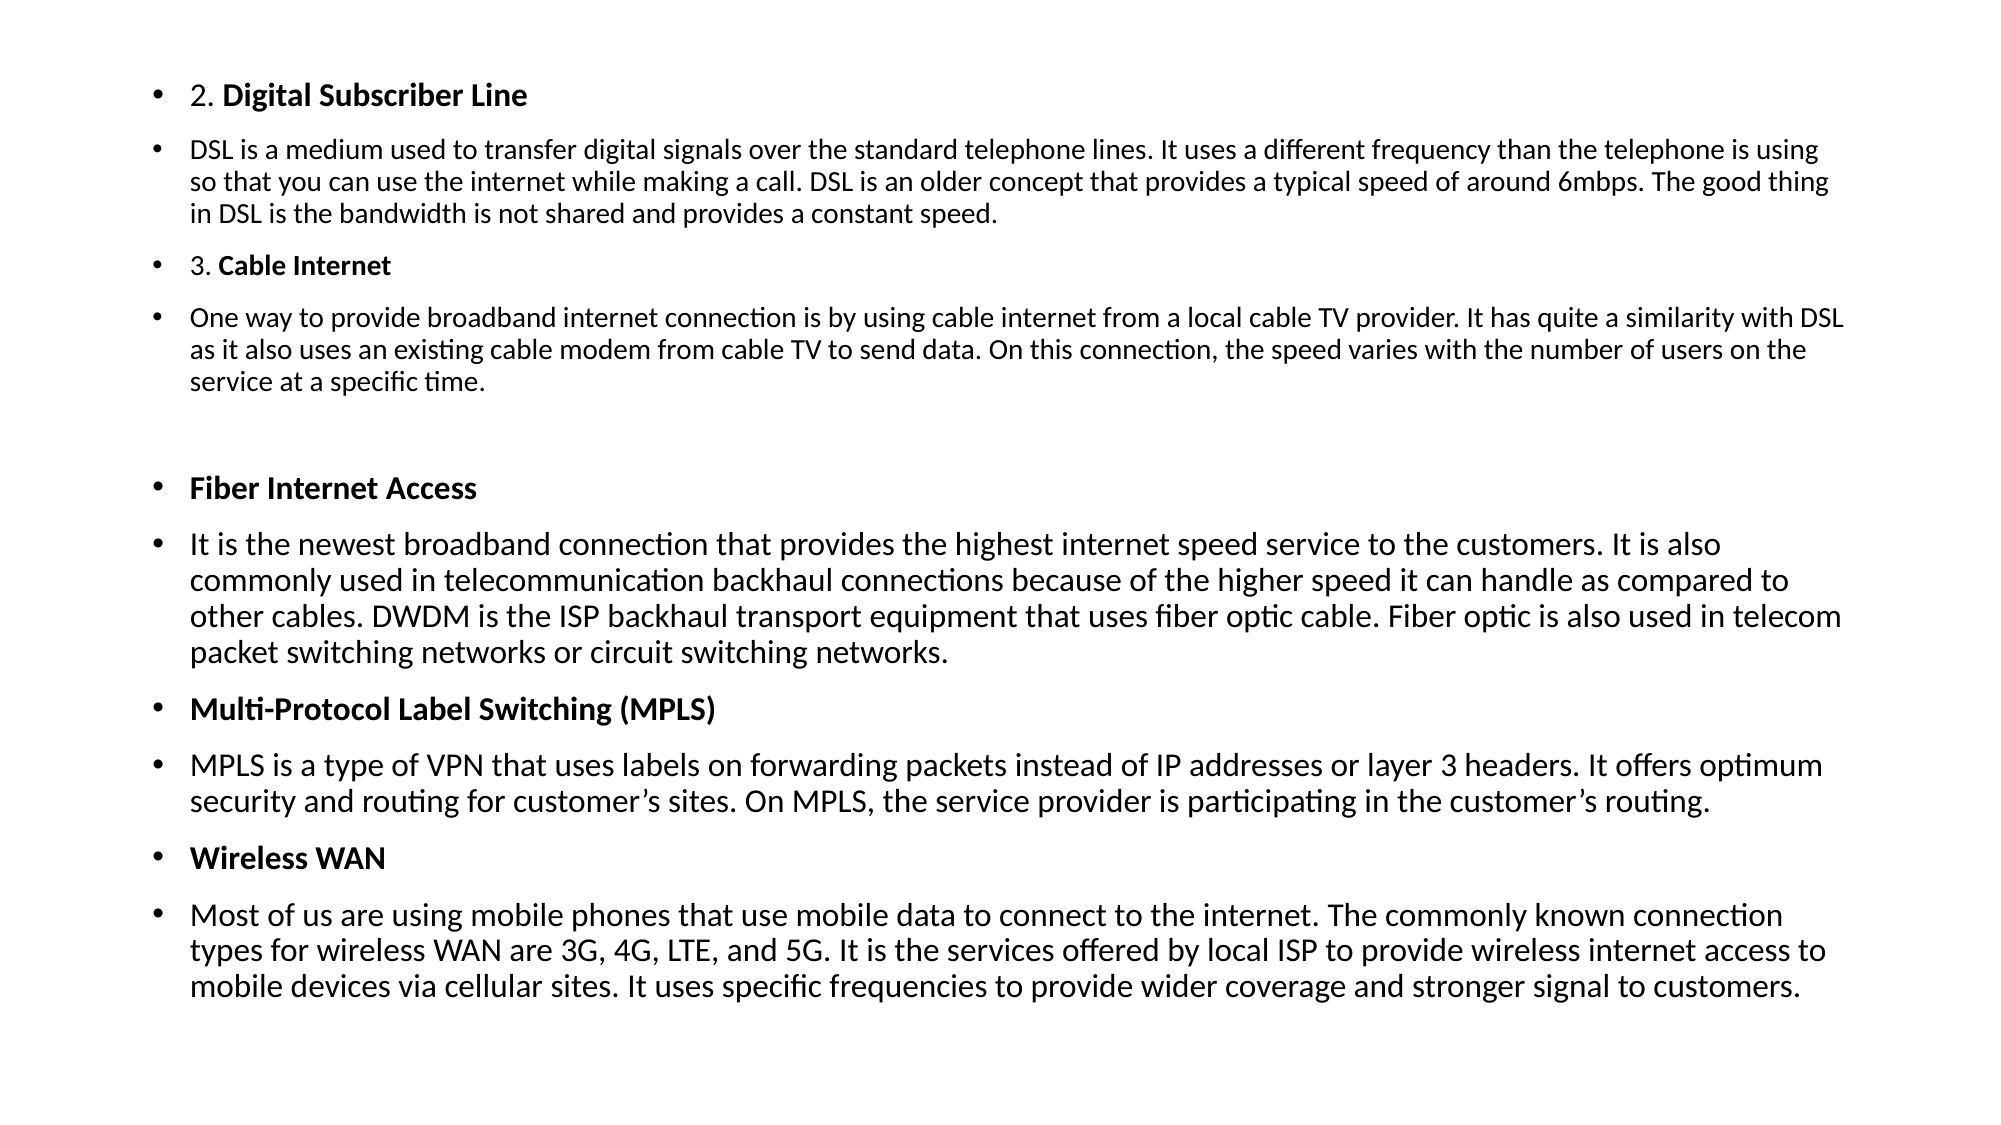

2. Digital Subscriber Line
DSL is a medium used to transfer digital signals over the standard telephone lines. It uses a different frequency than the telephone is using so that you can use the internet while making a call. DSL is an older concept that provides a typical speed of around 6mbps. The good thing in DSL is the bandwidth is not shared and provides a constant speed.
3. Cable Internet
One way to provide broadband internet connection is by using cable internet from a local cable TV provider. It has quite a similarity with DSL as it also uses an existing cable modem from cable TV to send data. On this connection, the speed varies with the number of users on the service at a specific time.

Fiber Internet Access
It is the newest broadband connection that provides the highest internet speed service to the customers. It is also commonly used in telecommunication backhaul connections because of the higher speed it can handle as compared to other cables. DWDM is the ISP backhaul transport equipment that uses fiber optic cable. Fiber optic is also used in telecom packet switching networks or circuit switching networks.
Multi-Protocol Label Switching (MPLS)
MPLS is a type of VPN that uses labels on forwarding packets instead of IP addresses or layer 3 headers. It offers optimum security and routing for customer’s sites. On MPLS, the service provider is participating in the customer’s routing.
Wireless WAN
Most of us are using mobile phones that use mobile data to connect to the internet. The commonly known connection types for wireless WAN are 3G, 4G, LTE, and 5G. It is the services offered by local ISP to provide wireless internet access to mobile devices via cellular sites. It uses specific frequencies to provide wider coverage and stronger signal to customers.